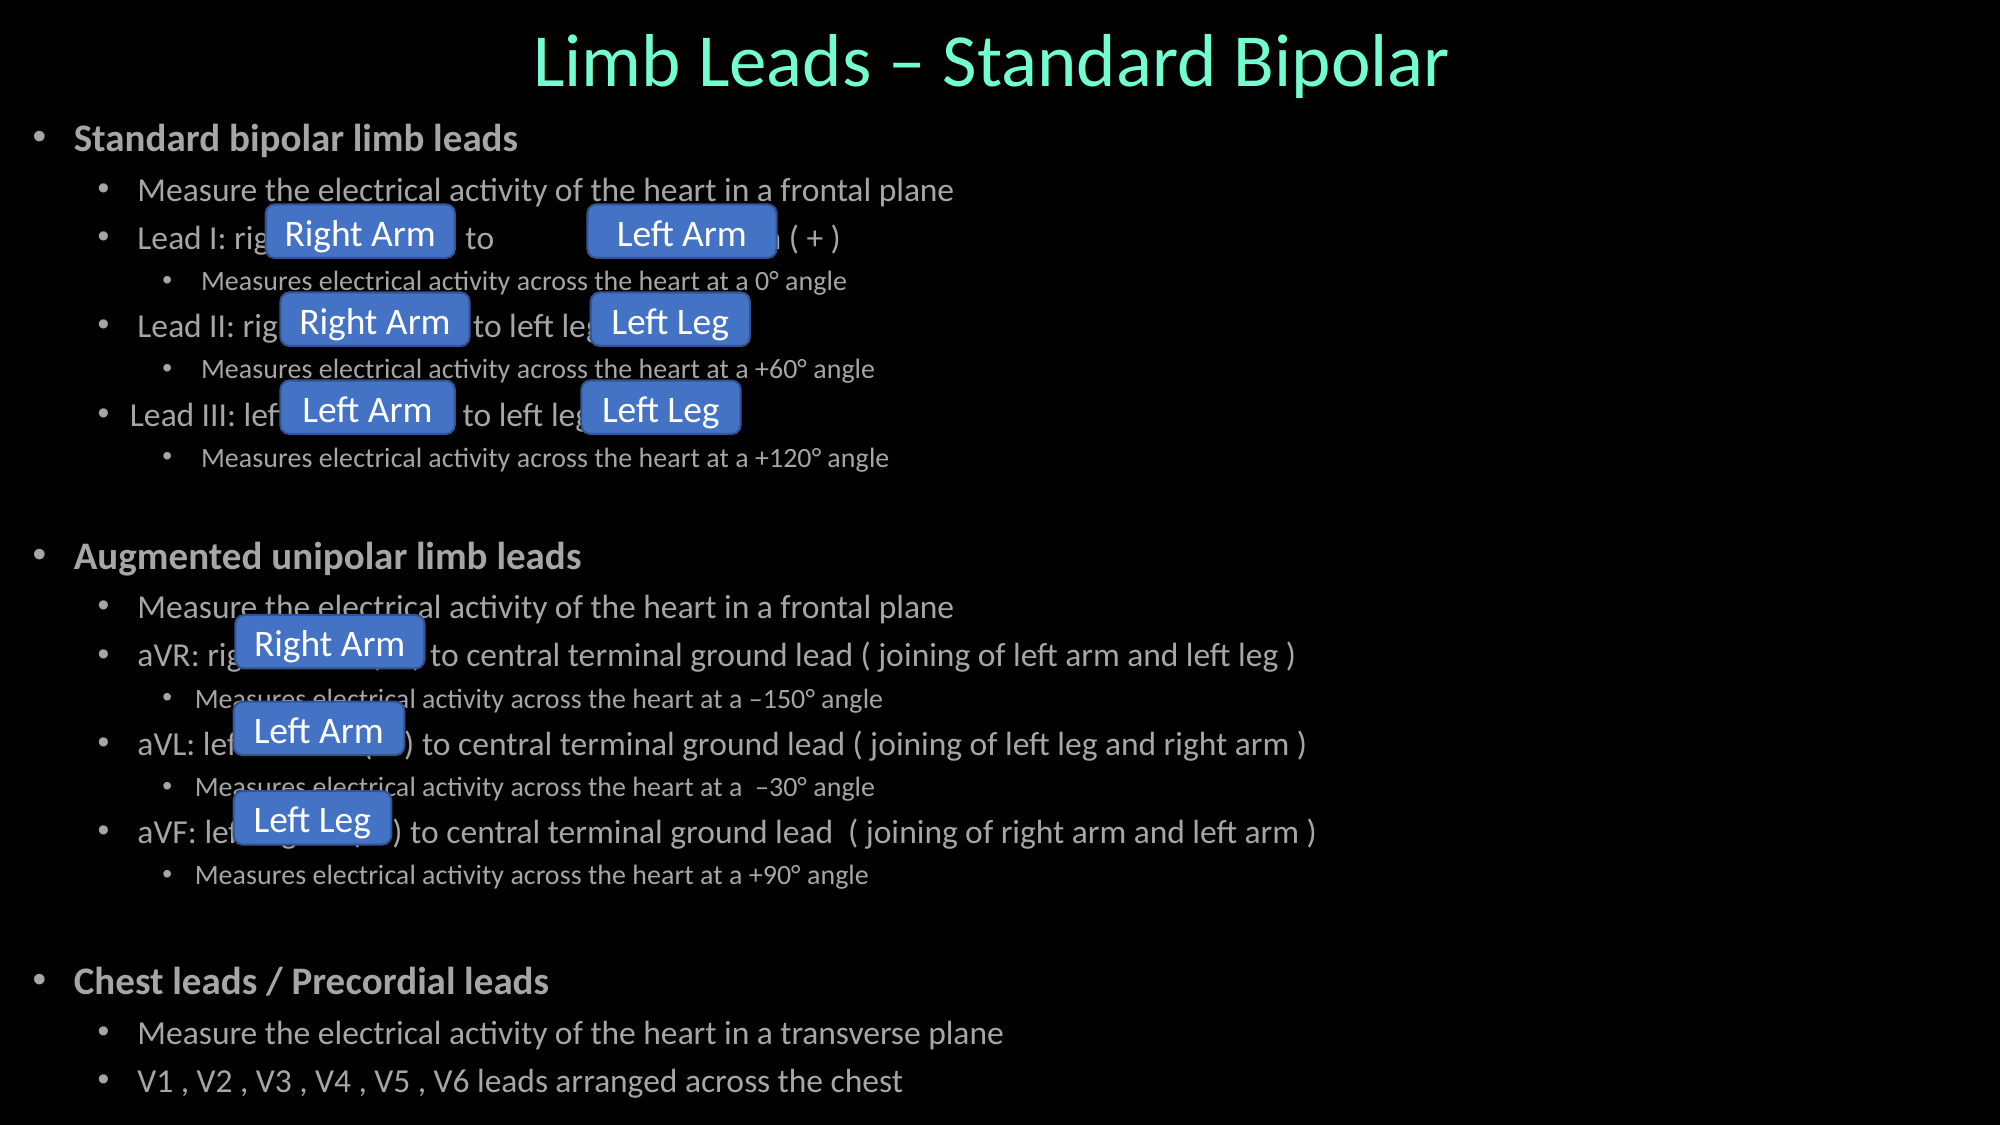

Limb Leads – Standard Bipolar
 Standard bipolar limb leads
 Measure the electrical activity of the heart in a frontal plane
 Lead I: right arm.     ( – ) to                        left arm ( + )
 Measures electrical activity across the heart at a 0° angle
 Lead II: right arm      ( – ) to left leg       ( + )
 Measures electrical activity across the heart at a +60° angle
Lead III: left arm       ( – ) to left leg       ( + )
 Measures electrical activity across the heart at a +120° angle

 Augmented unipolar limb leads
 Measure the electrical activity of the heart in a frontal plane
 aVR: right arm     ( + ) to central terminal ground lead ( joining of left arm and left leg )
Measures electrical activity across the heart at a –150° angle
 aVL: left arm       ( + ) to central terminal ground lead ( joining of left leg and right arm )
Measures electrical activity across the heart at a  –30° angle
 aVF: left leg.      ( + ) to central terminal ground lead  ( joining of right arm and left arm )
Measures electrical activity across the heart at a +90° angle

 Chest leads / Precordial leads
 Measure the electrical activity of the heart in a transverse plane
 V1 , V2 , V3 , V4 , V5 , V6 leads arranged across the chest
Right Arm
Left Arm
Right Arm
Left Leg
Left Arm
Left Leg
Right Arm
Left Arm
Left Leg